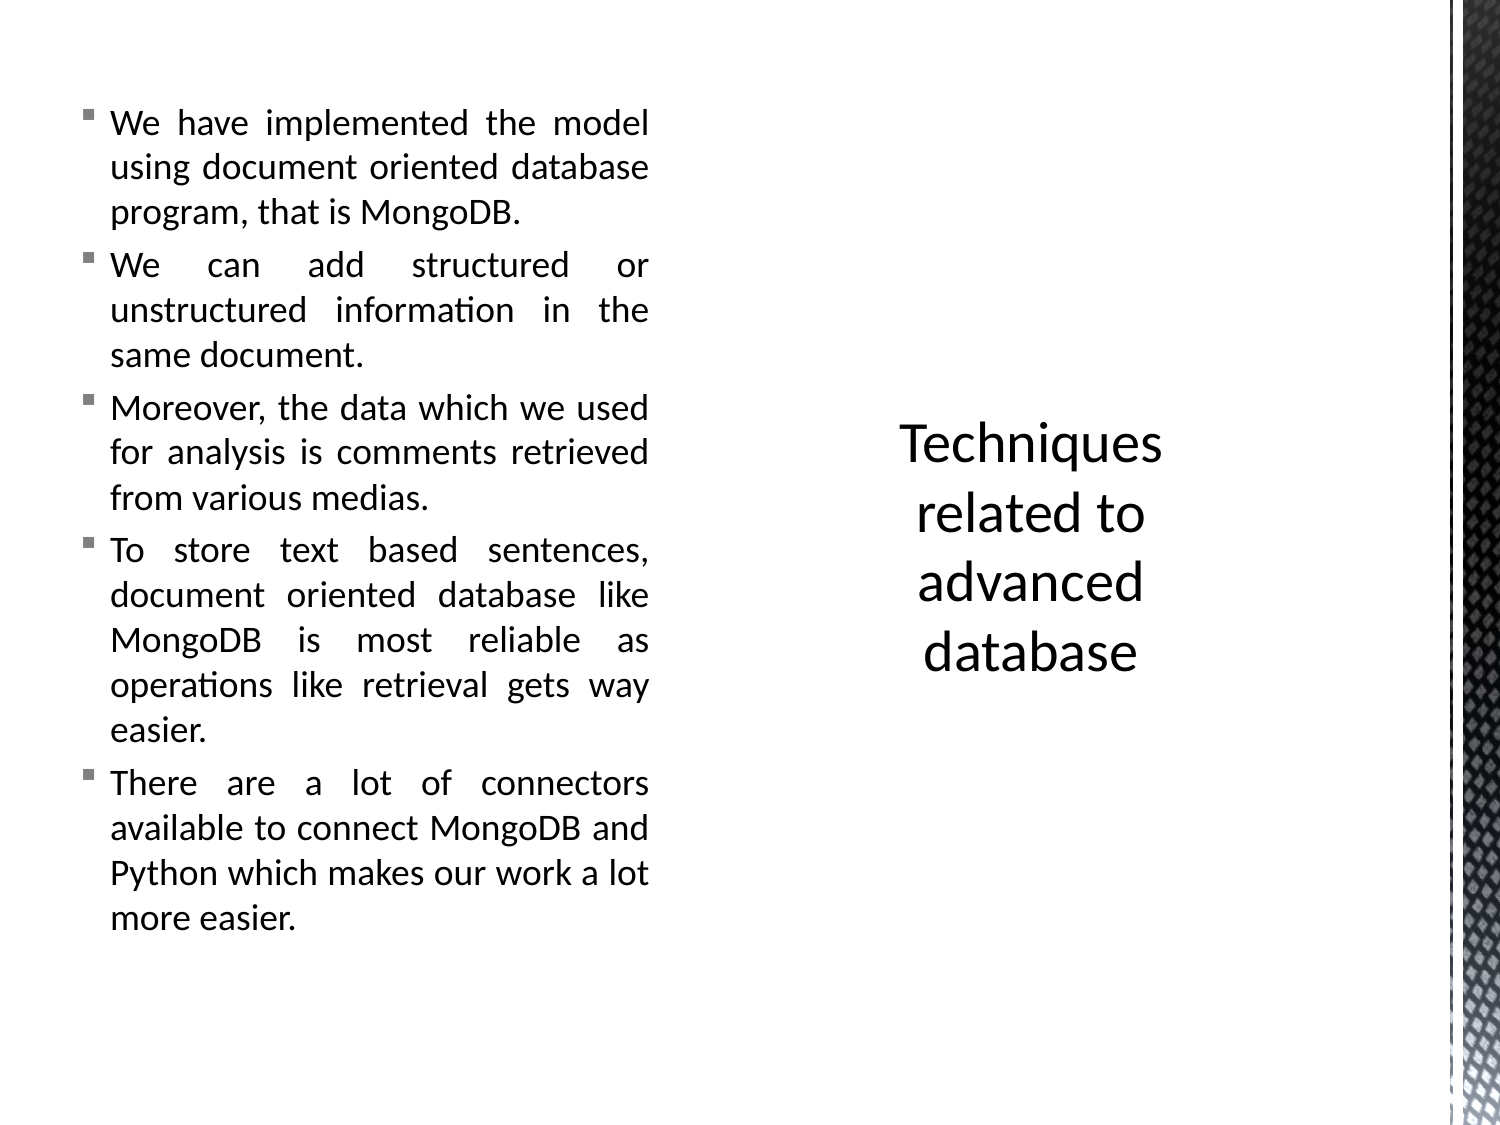

We have implemented the model using document oriented database program, that is MongoDB.
We can add structured or unstructured information in the same document.
Moreover, the data which we used for analysis is comments retrieved from various medias.
To store text based sentences, document oriented database like MongoDB is most reliable as operations like retrieval gets way easier.
There are a lot of connectors available to connect MongoDB and Python which makes our work a lot more easier.

# Techniques related to advanced database